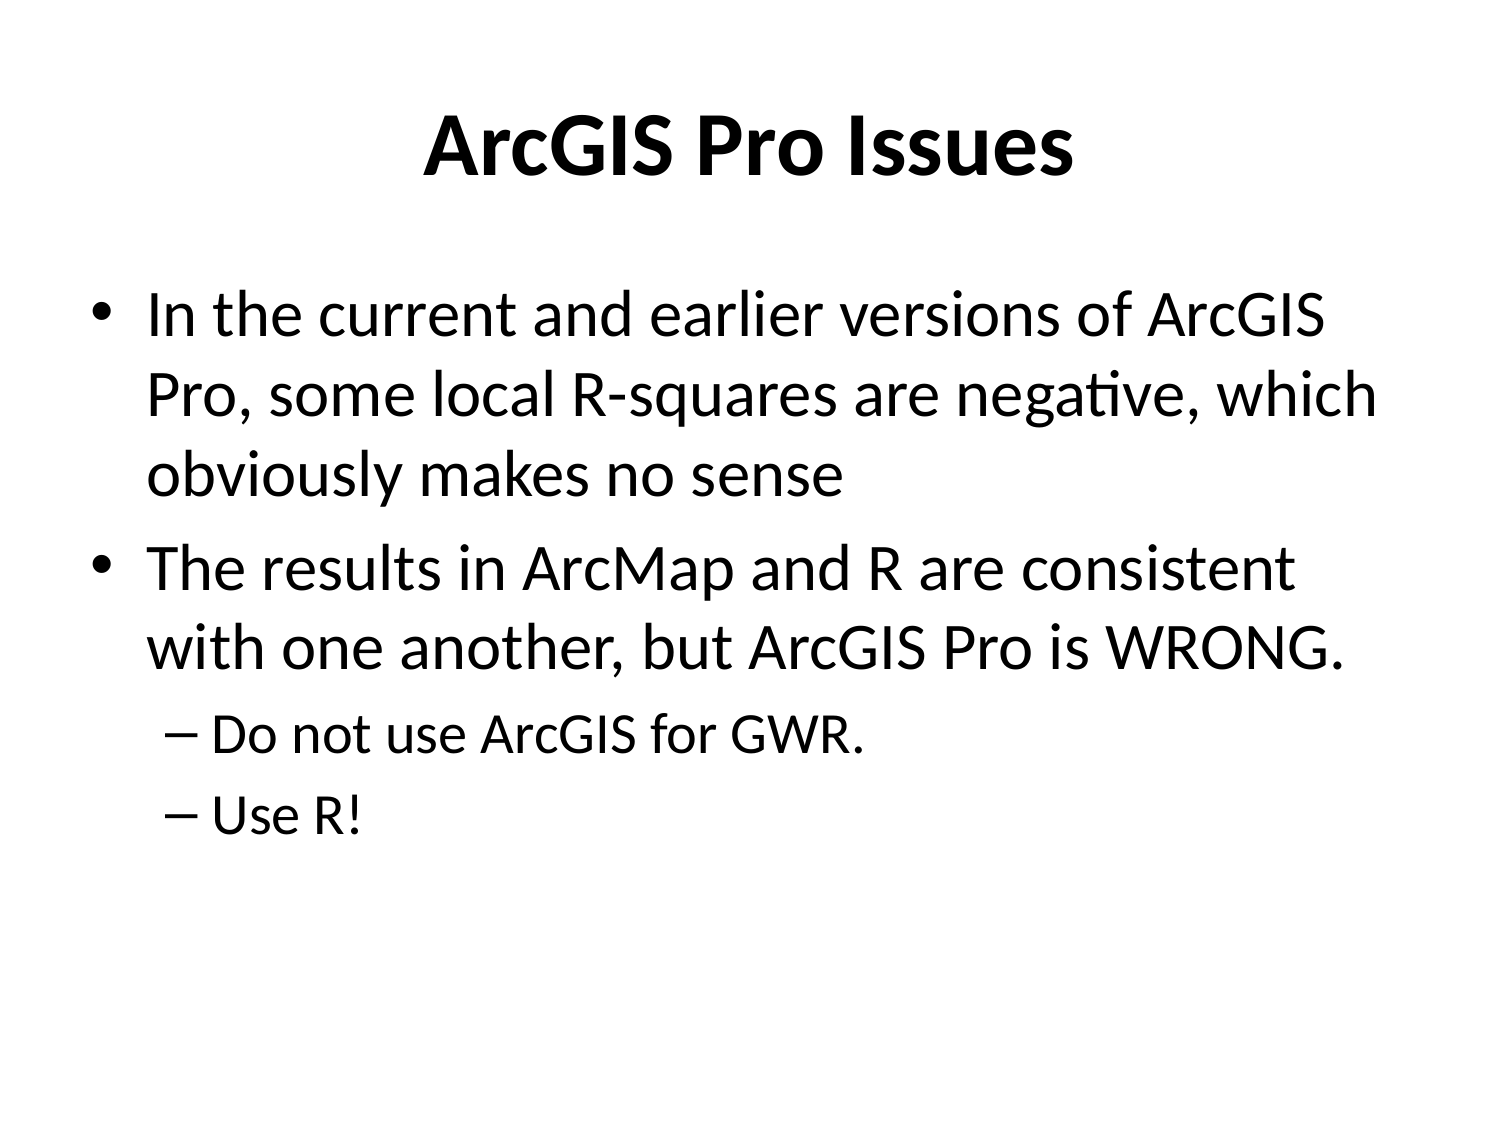

# ArcGIS Pro Issues
In the current and earlier versions of ArcGIS Pro, some local R-squares are negative, which obviously makes no sense
The results in ArcMap and R are consistent with one another, but ArcGIS Pro is WRONG.
Do not use ArcGIS for GWR.
Use R!